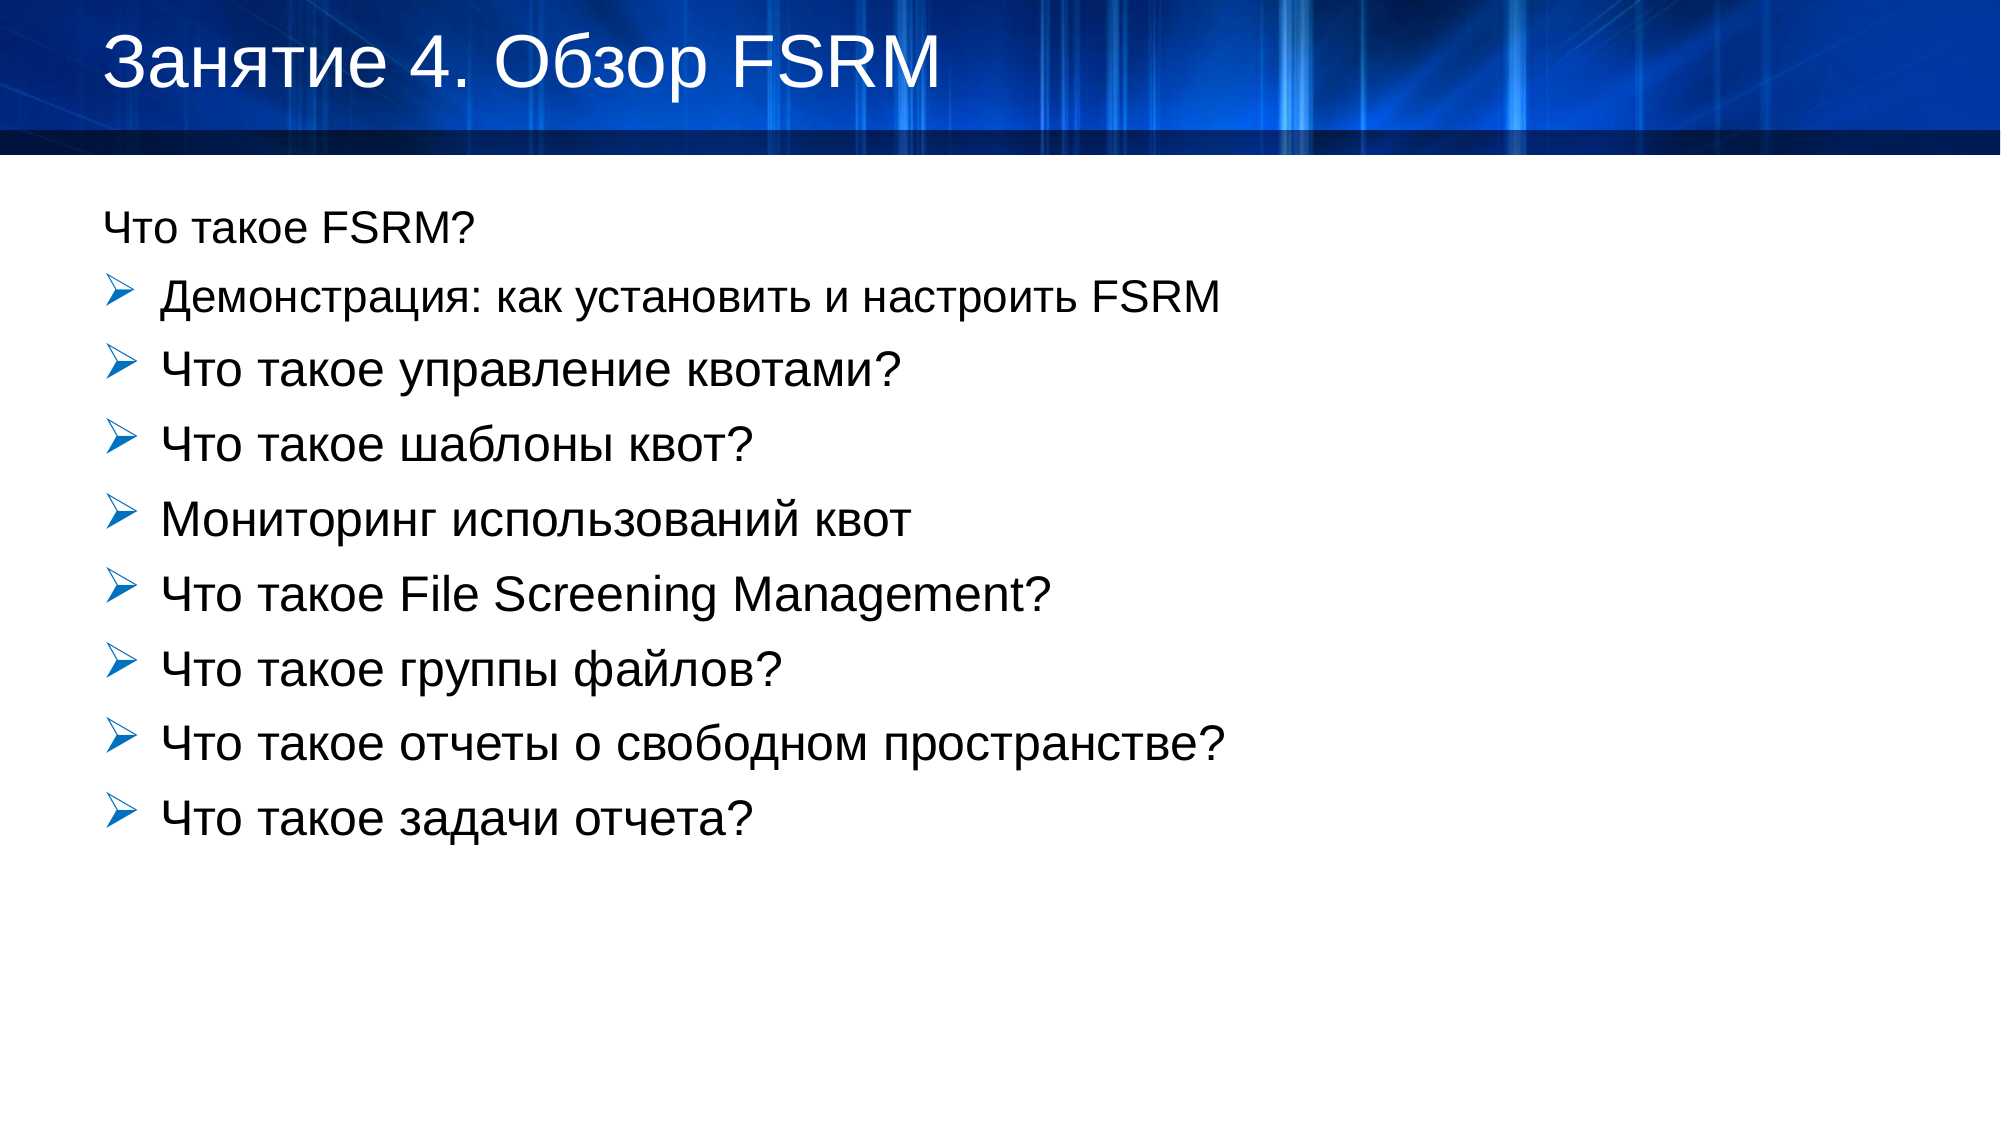

Занятие 4. Обзор FSRM
Что такое FSRM?
Демонстрация: как установить и настроить FSRM
Что такое управление квотами?
Что такое шаблоны квот?
Мониторинг использований квот
Что такое File Screening Management?
Что такое группы файлов?
Что такое отчеты о свободном пространстве?
Что такое задачи отчета?